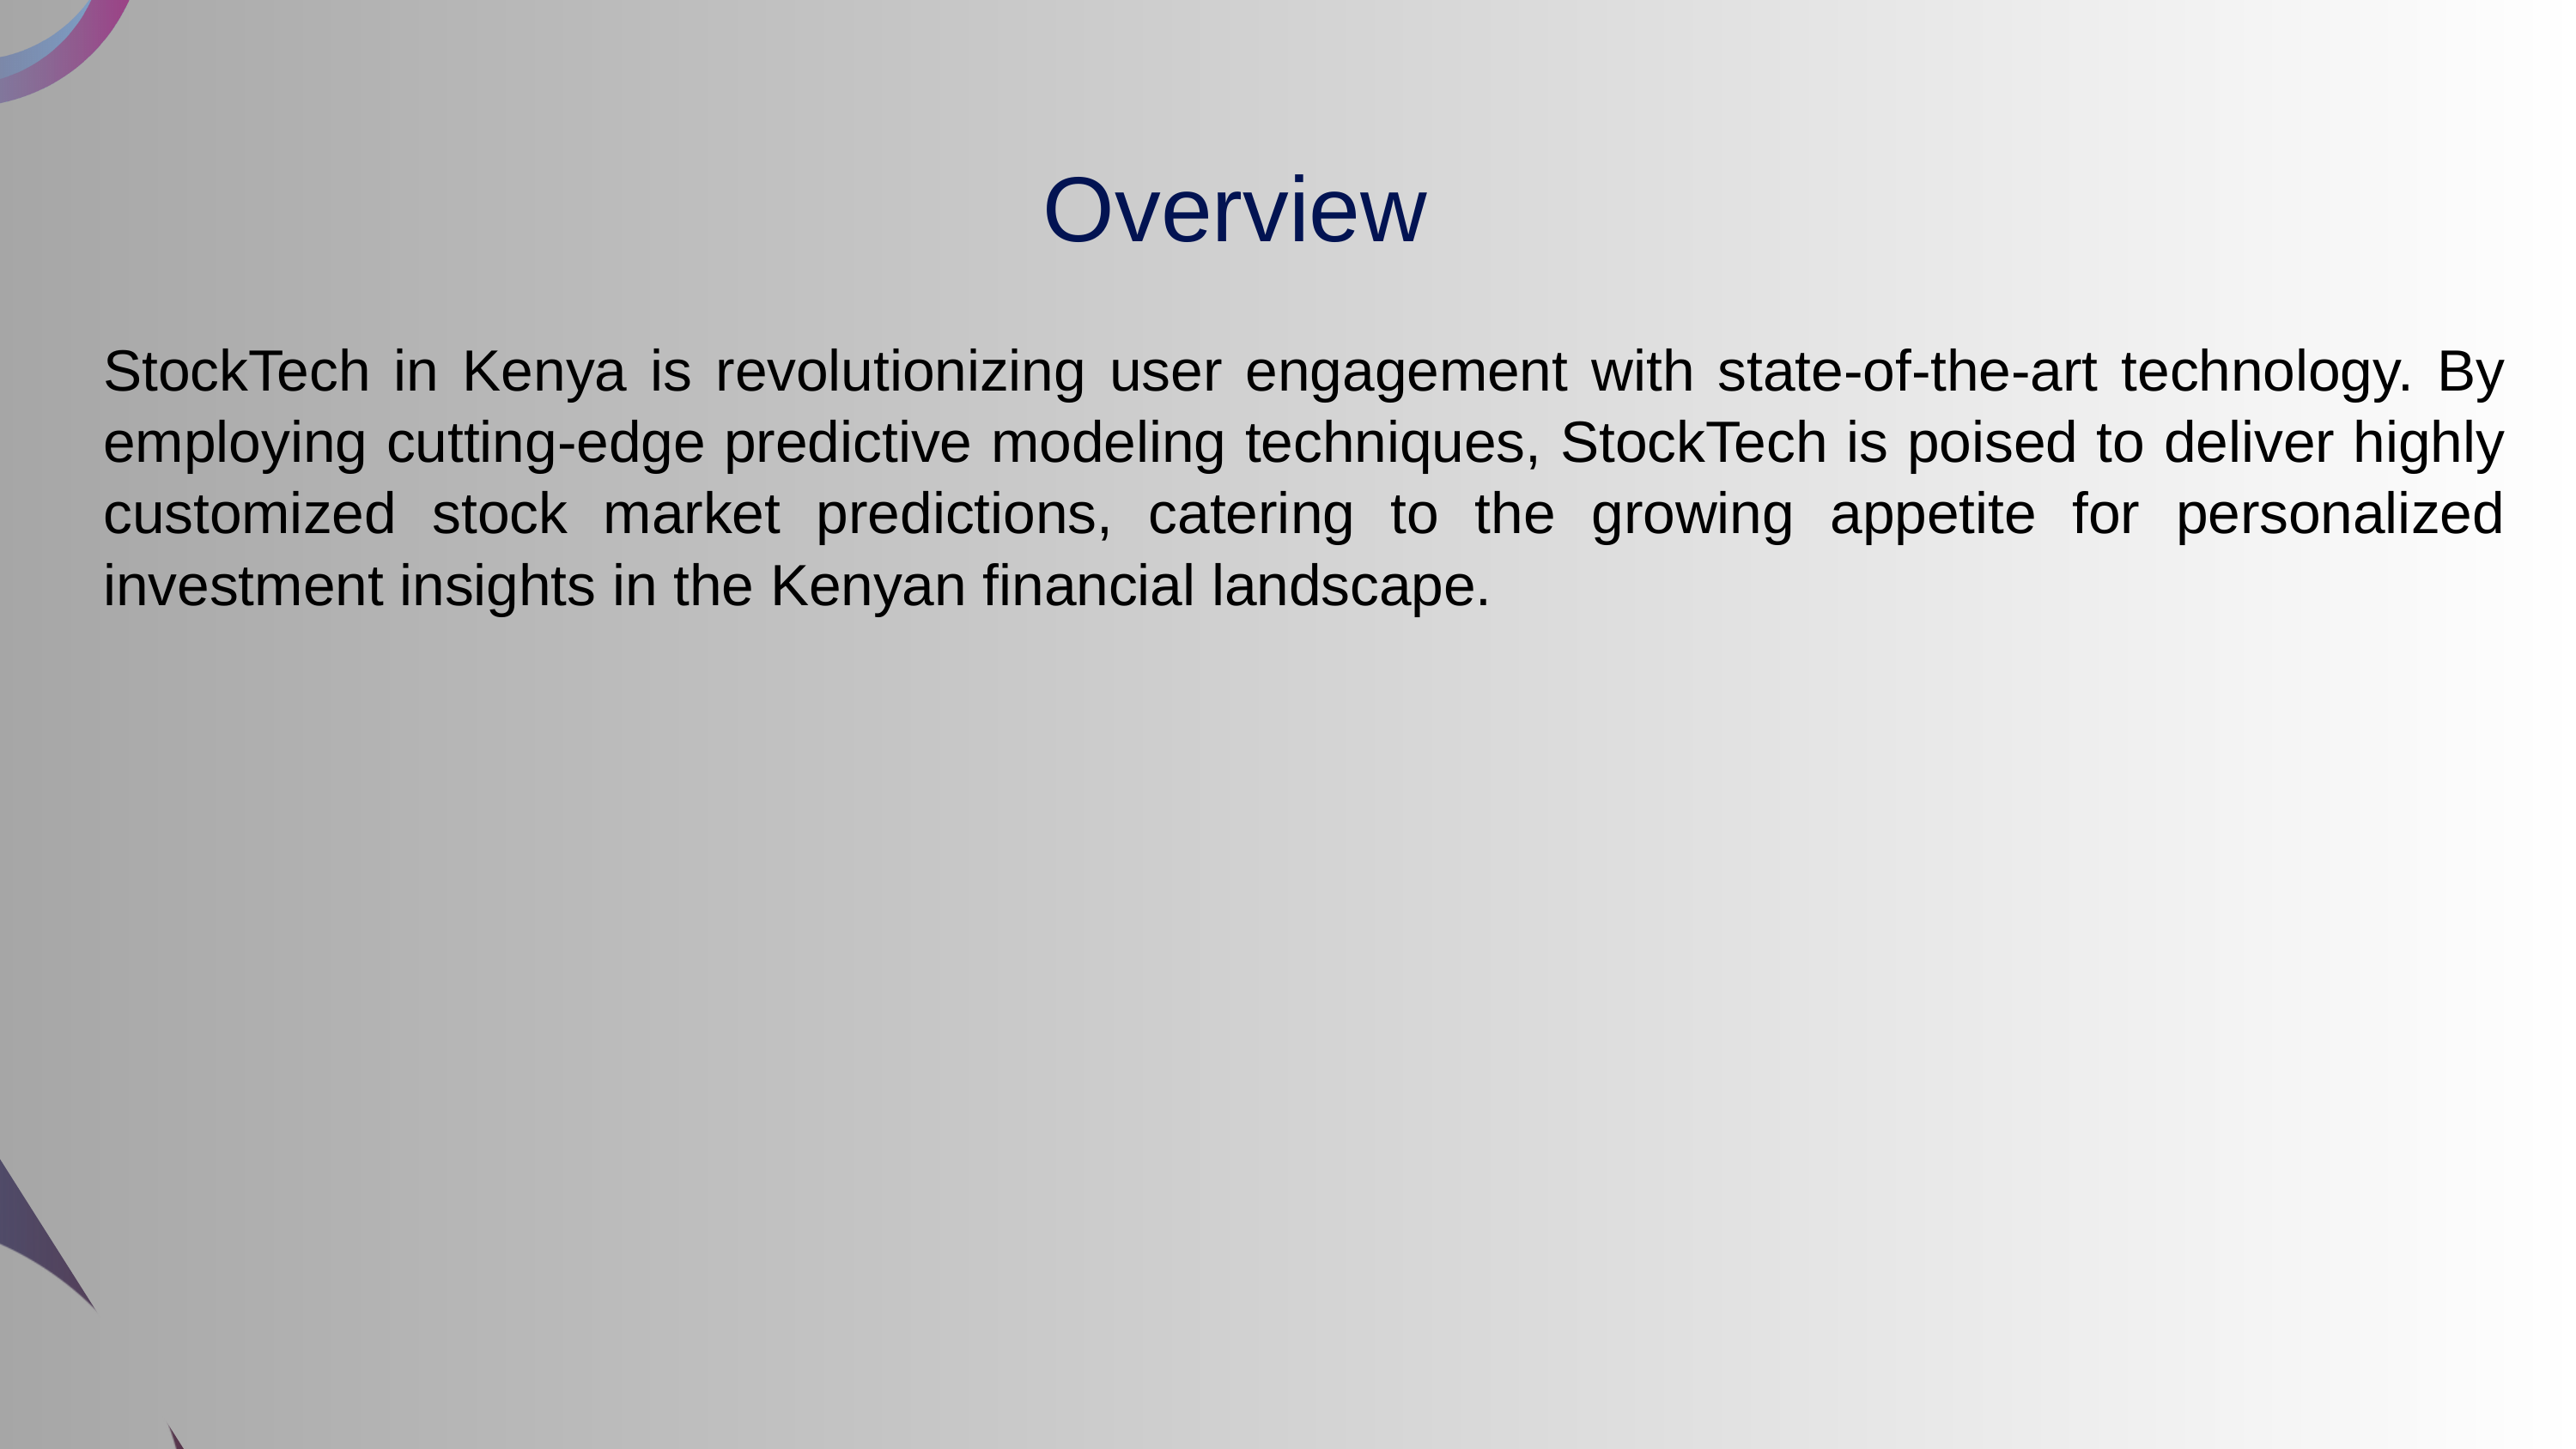

Overview

StockTech in Kenya is revolutionizing user engagement with state-of-the-art technology. By employing cutting-edge predictive modeling techniques, StockTech is poised to deliver highly customized stock market predictions, catering to the growing appetite for personalized investment insights in the Kenyan financial landscape.